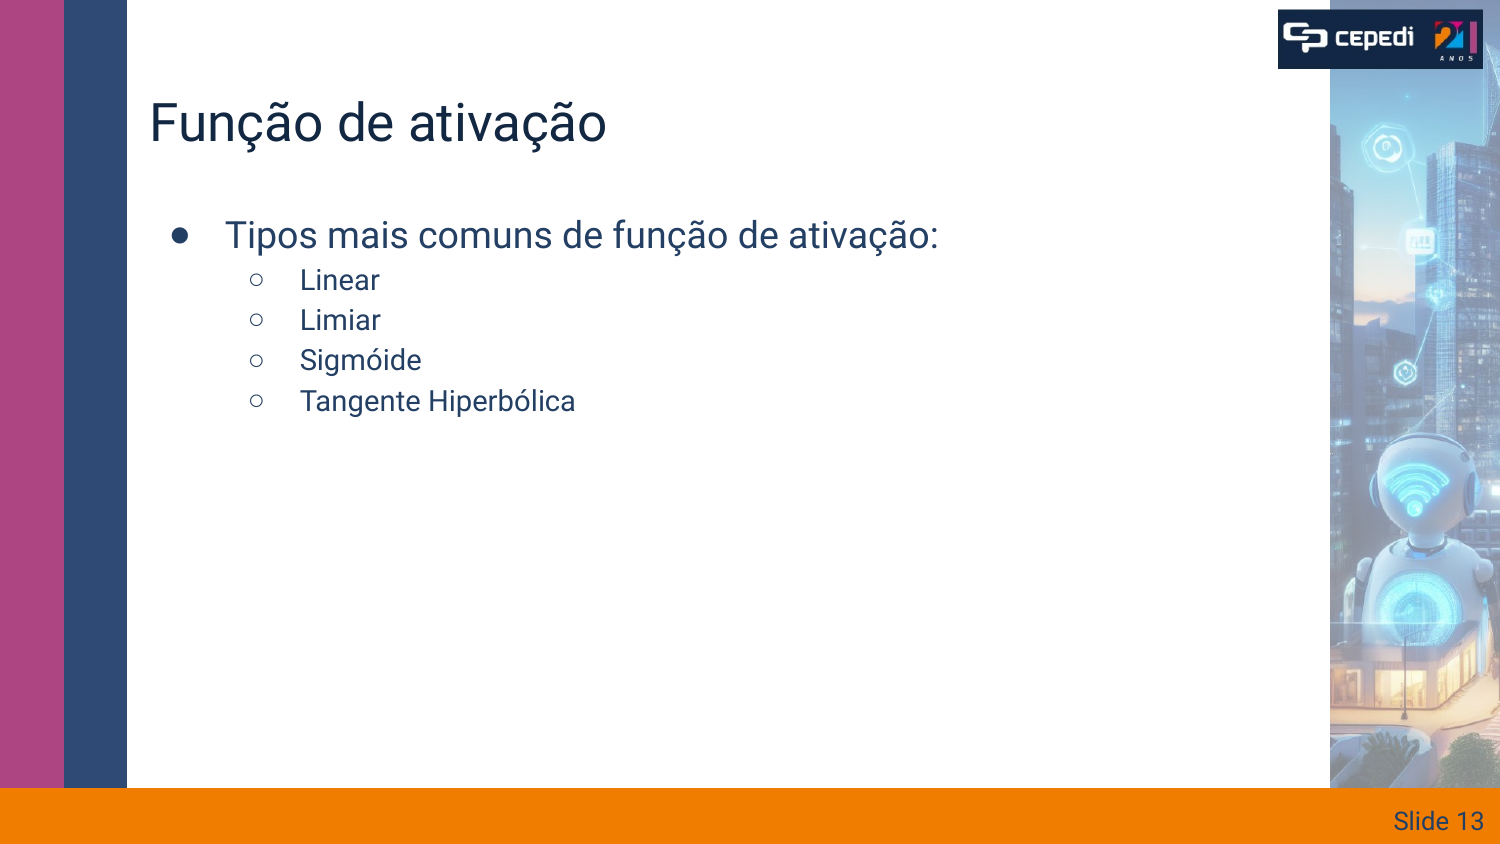

# Função de ativação
Tipos mais comuns de função de ativação:
Linear
Limiar
Sigmóide
Tangente Hiperbólica

Slide 13